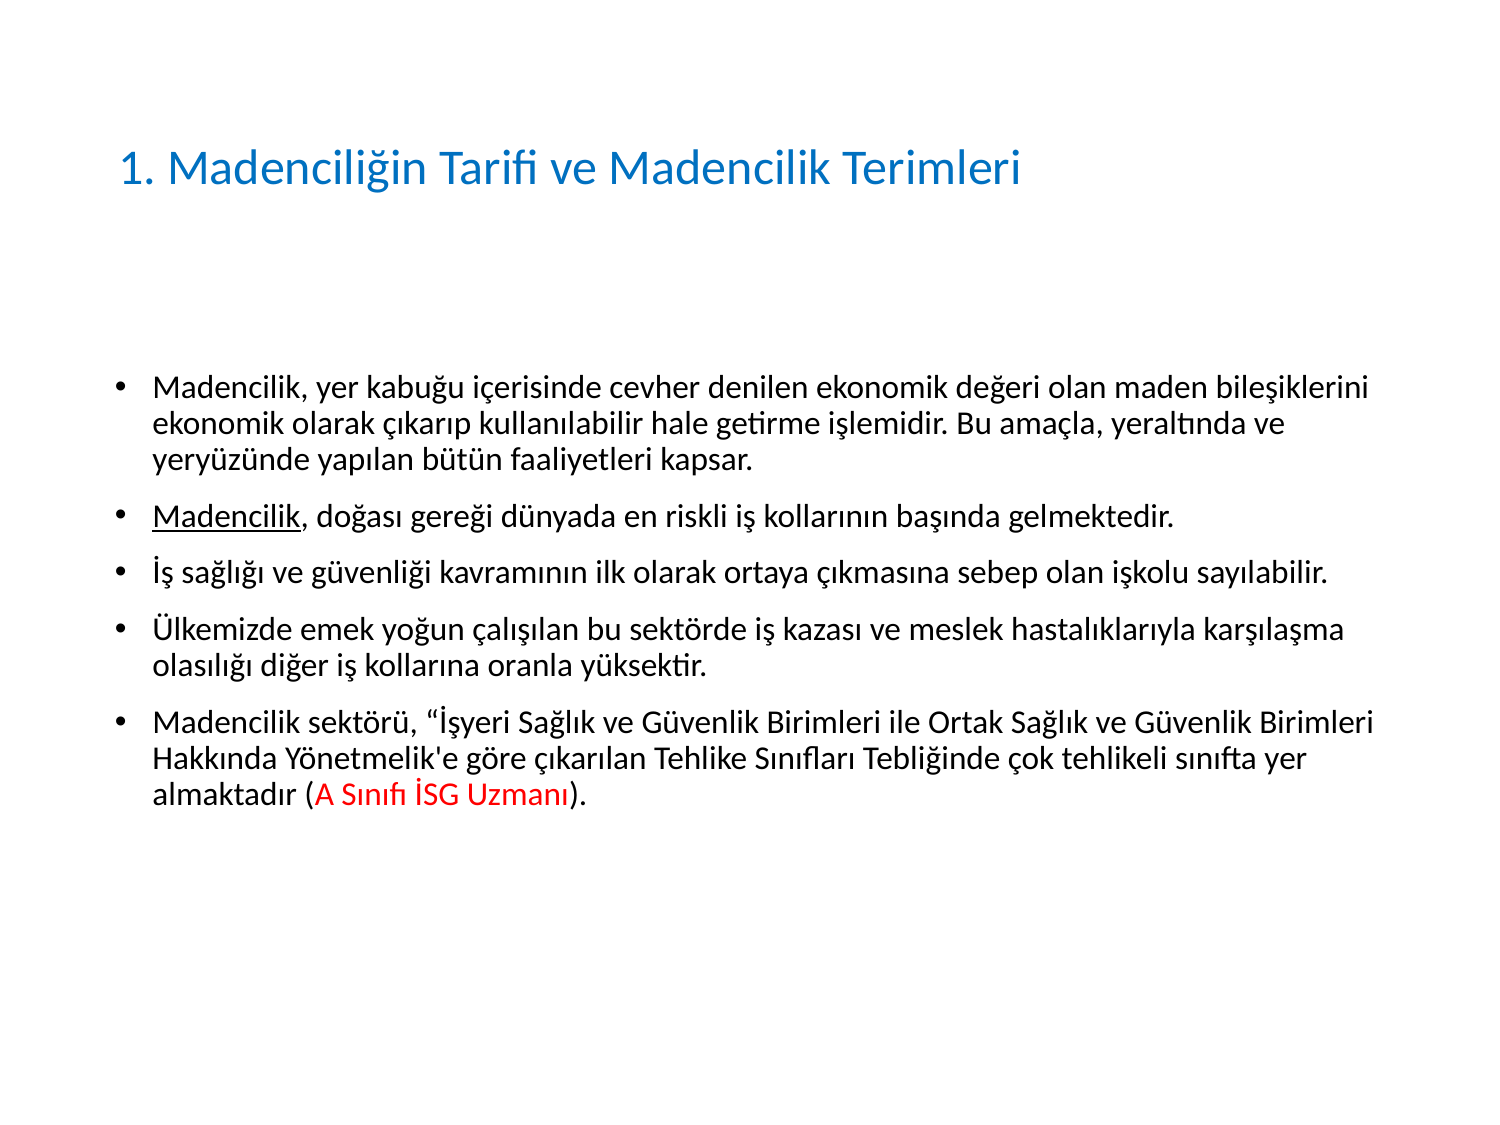

# 1. Madenciliğin Tarifi ve Madencilik Terimleri
Madencilik, yer kabuğu içerisinde cevher denilen ekonomik değeri olan maden bileşiklerini ekonomik olarak çıkarıp kullanılabilir hale getirme işlemidir. Bu amaçla, yeraltında ve yeryüzünde yapılan bütün faaliyetleri kapsar.
Madencilik, doğası gereği dünyada en riskli iş kollarının başında gelmektedir.
İş sağlığı ve güvenliği kavramının ilk olarak ortaya çıkmasına sebep olan işkolu sayılabilir.
Ülkemizde emek yoğun çalışılan bu sektörde iş kazası ve meslek hastalıklarıyla karşılaşma olasılığı diğer iş kollarına oranla yüksektir.
Madencilik sektörü, “İşyeri Sağlık ve Güvenlik Birimleri ile Ortak Sağlık ve Güvenlik Birimleri Hakkında Yönetmelik'e göre çıkarılan Tehlike Sınıfları Tebliğinde çok tehlikeli sınıfta yer almaktadır (A Sınıfı İSG Uzmanı).